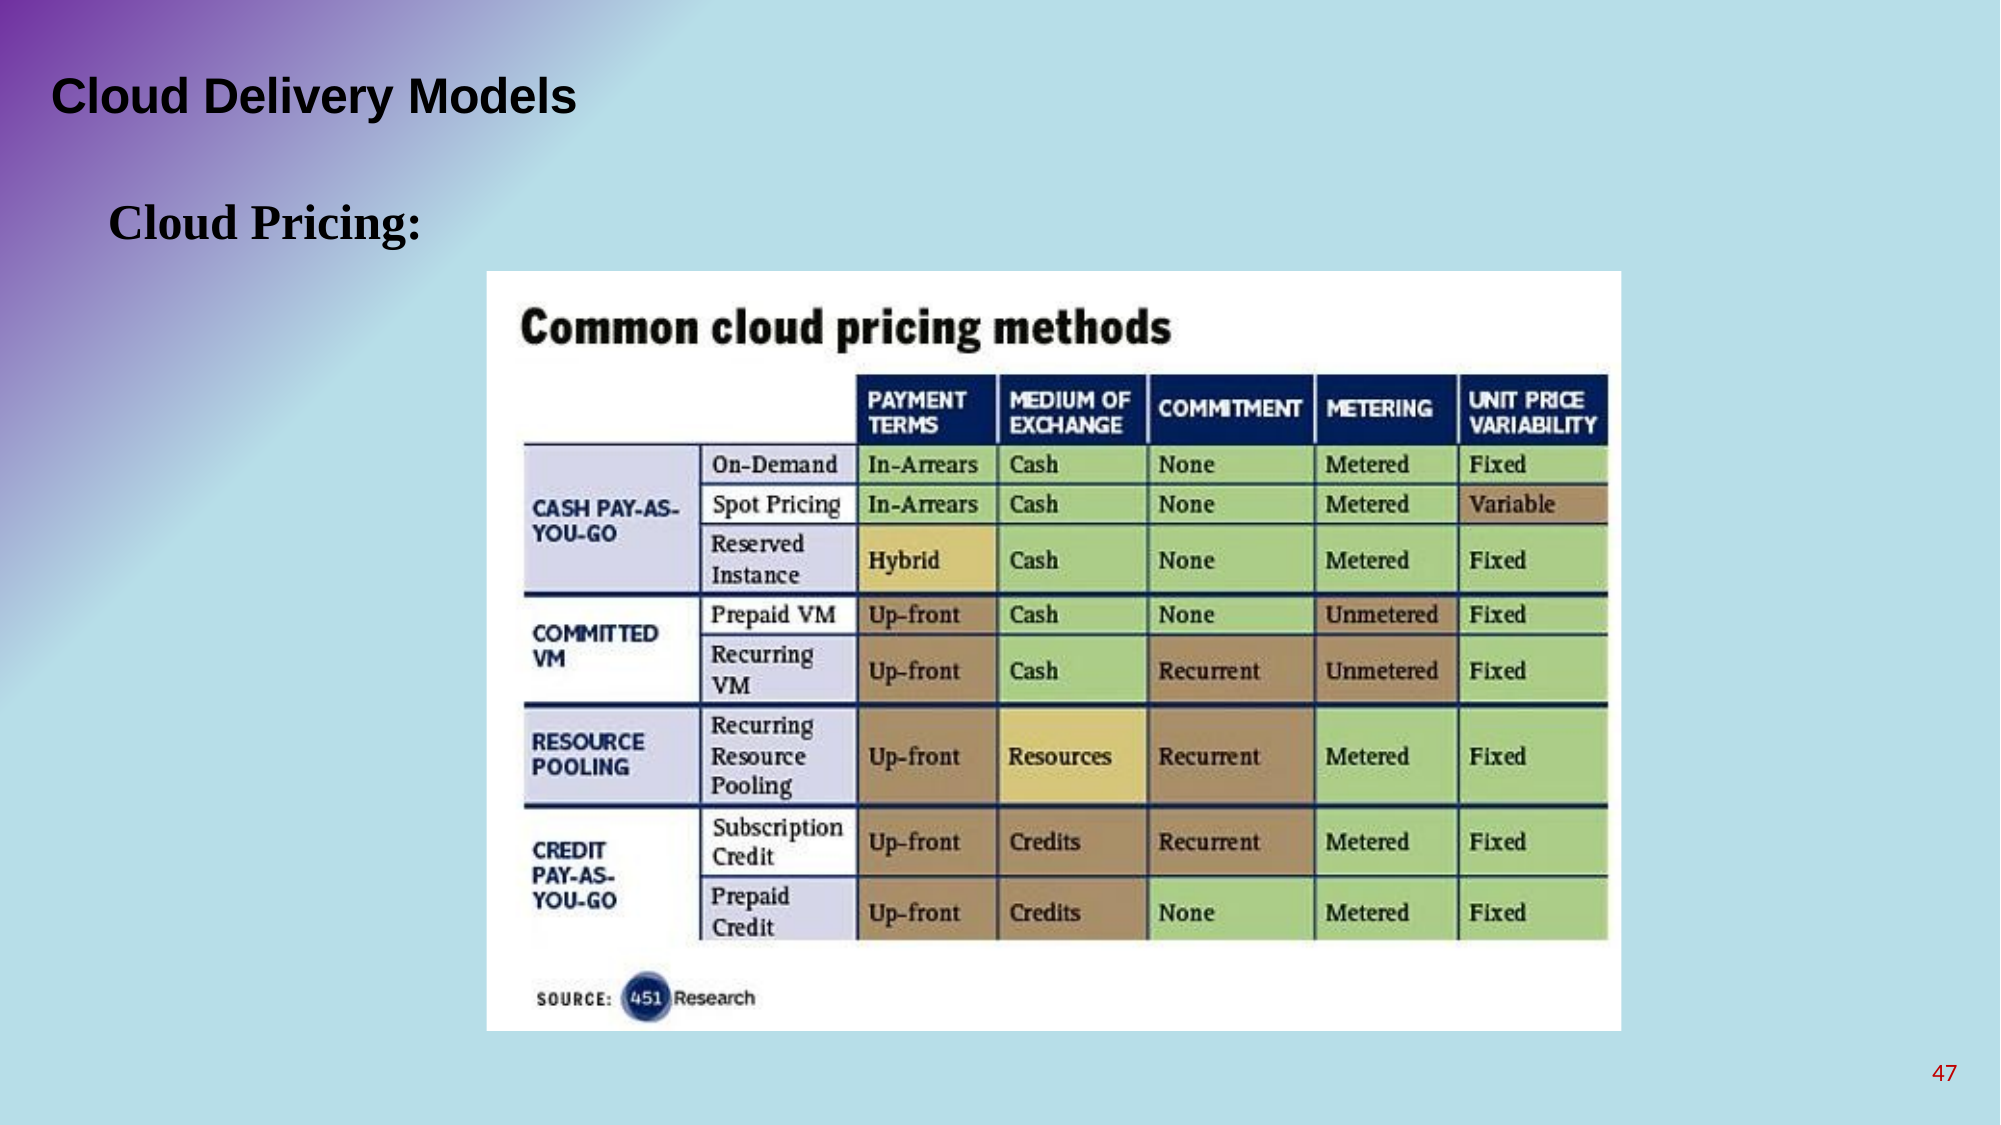

# Cloud Delivery Models
Cloud Pricing:

47